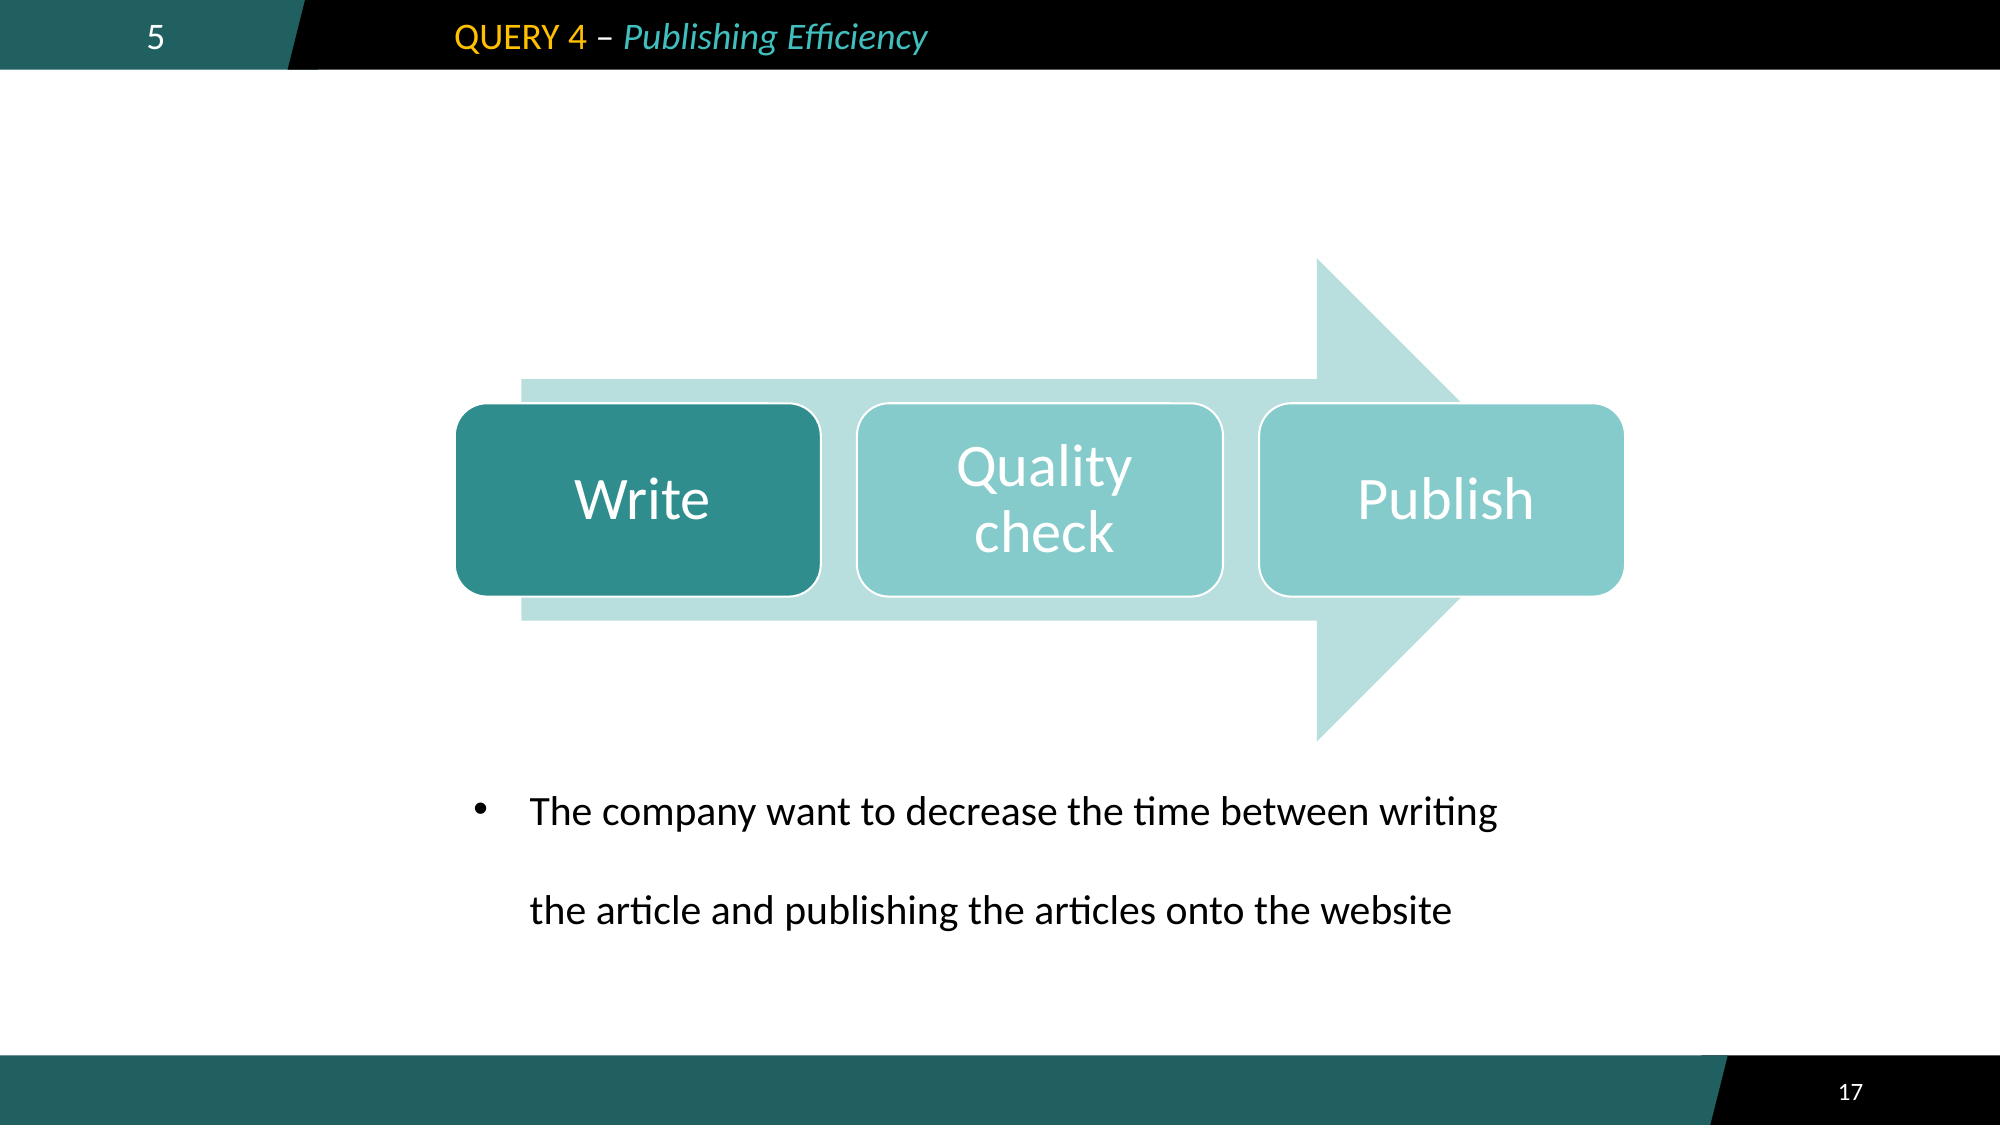

5
QUERY 4 – Publishing Efficiency
Write
Quality check
Publish
The company want to decrease the time between writing the article and publishing the articles onto the website
17